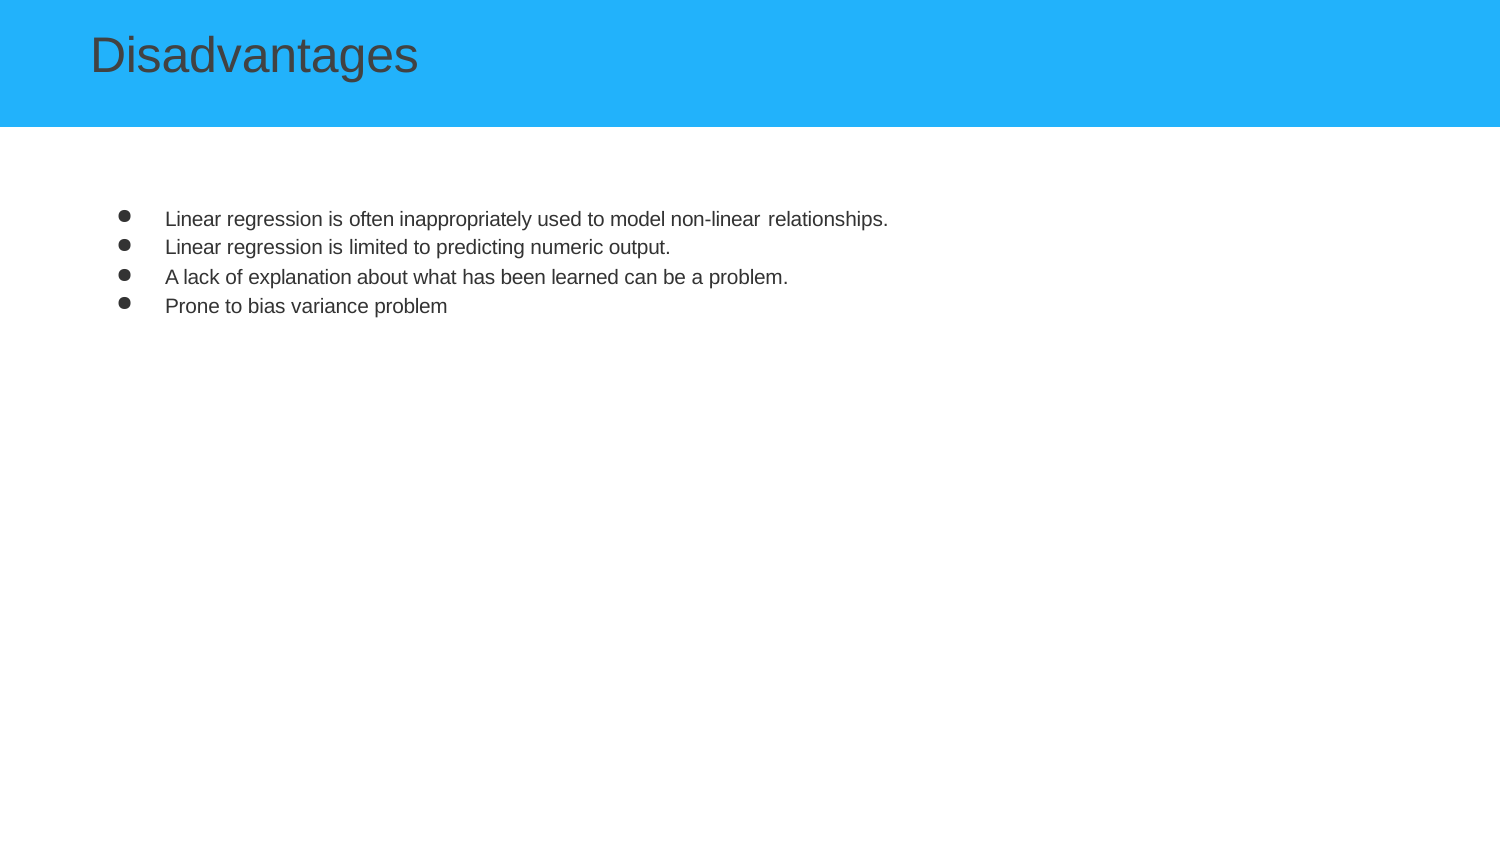

# Disadvantages
Linear regression is often inappropriately used to model non-linear relationships.
Linear regression is limited to predicting numeric output.
A lack of explanation about what has been learned can be a problem.
Prone to bias variance problem